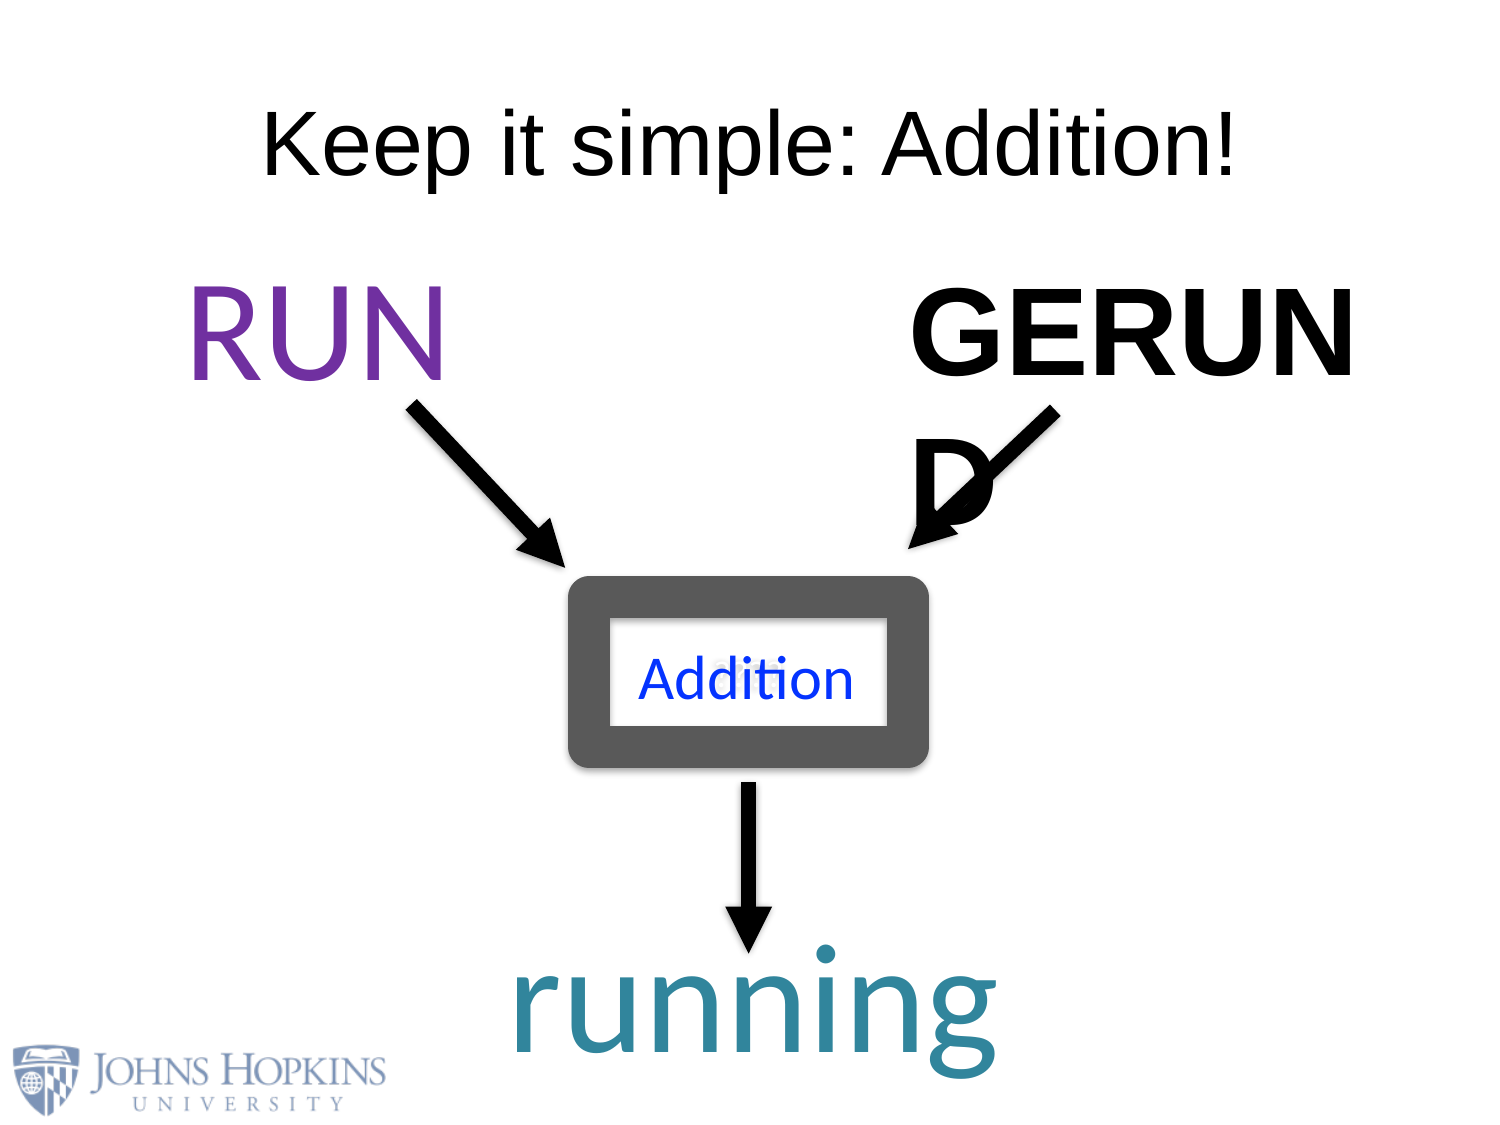

# Keep it simple: Addition!
RUN
GERUND
????
Addition
running